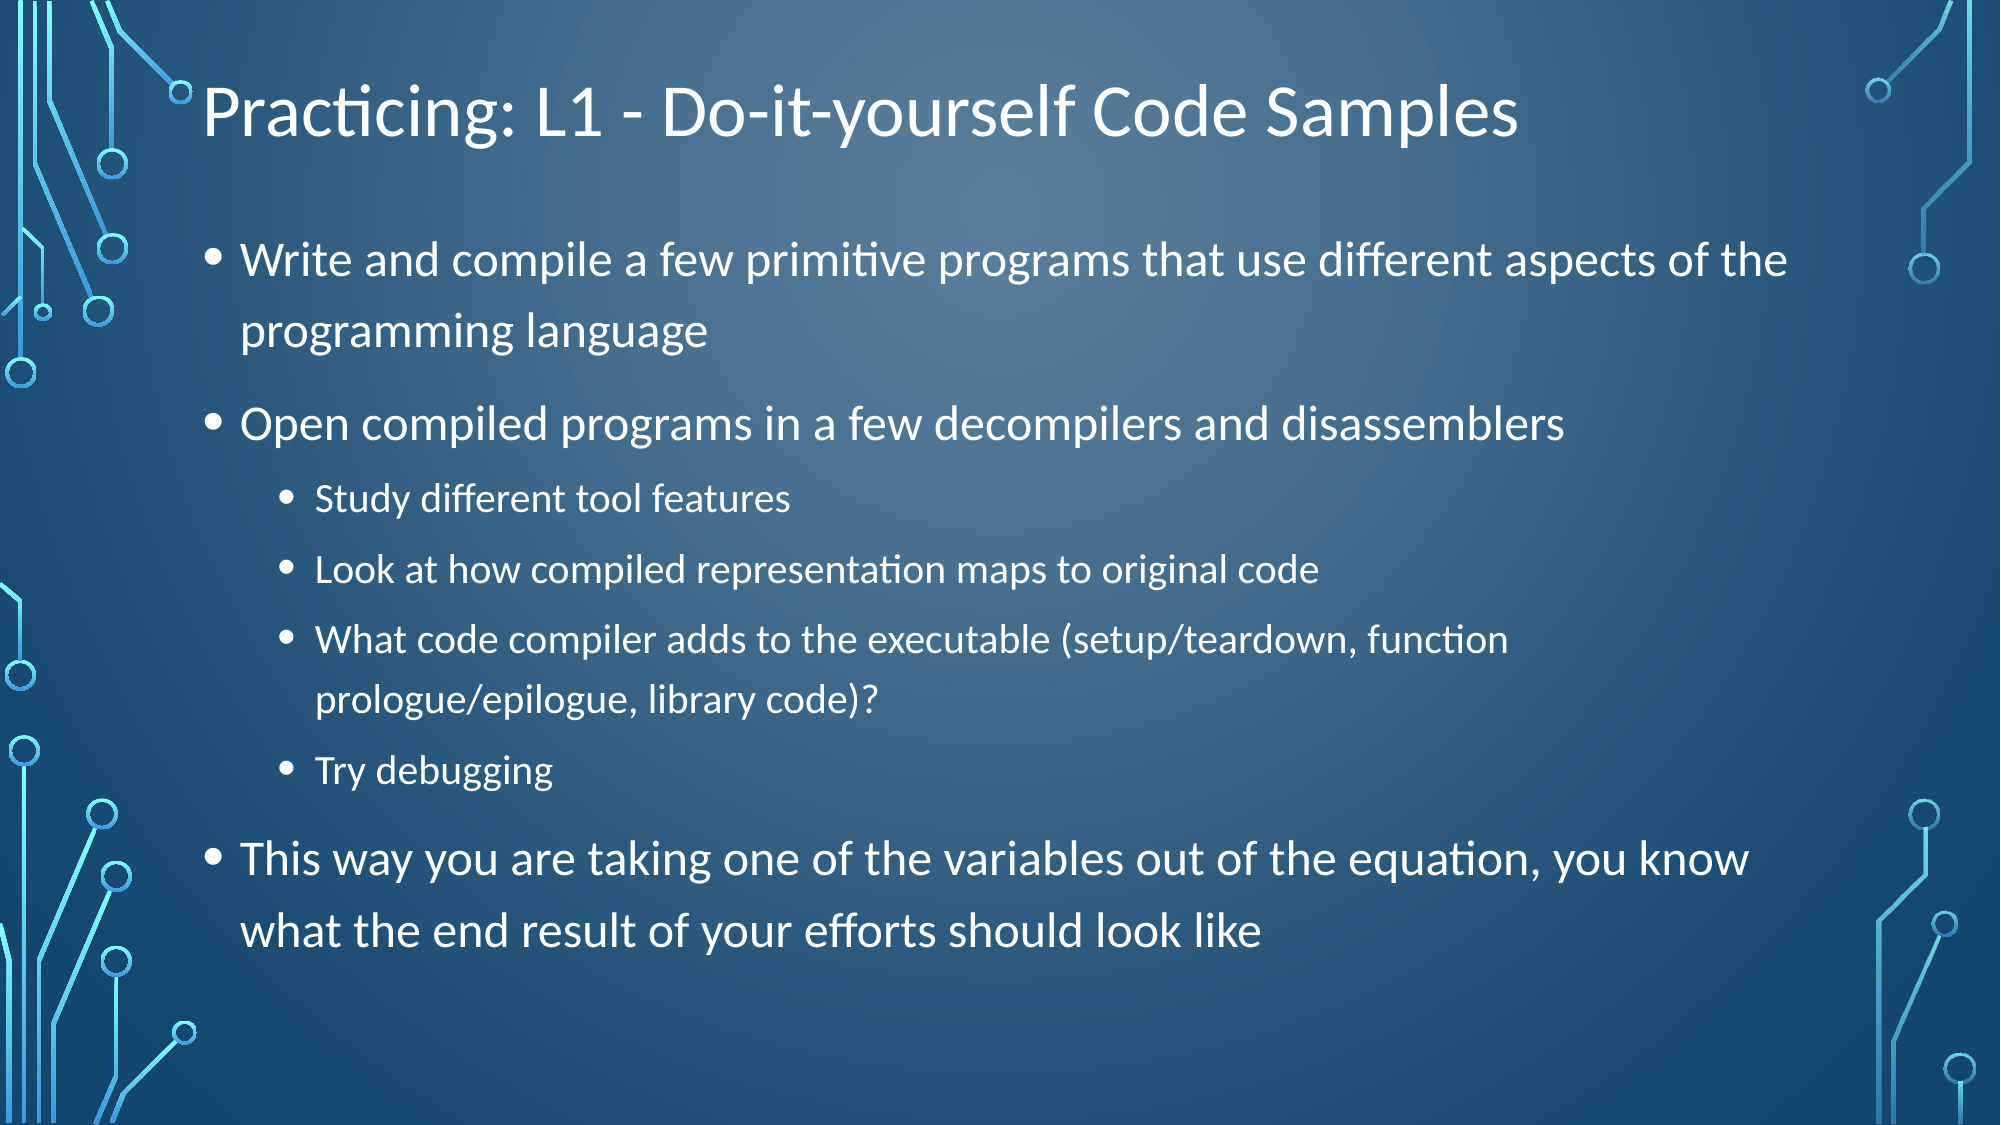

# Practicing: L1 - Do-it-yourself Code Samples
Write and compile a few primitive programs that use different aspects of the programming language
Open compiled programs in a few decompilers and disassemblers
Study different tool features
Look at how compiled representation maps to original code
What code compiler adds to the executable (setup/teardown, function prologue/epilogue, library code)?
Try debugging
This way you are taking one of the variables out of the equation, you know what the end result of your efforts should look like